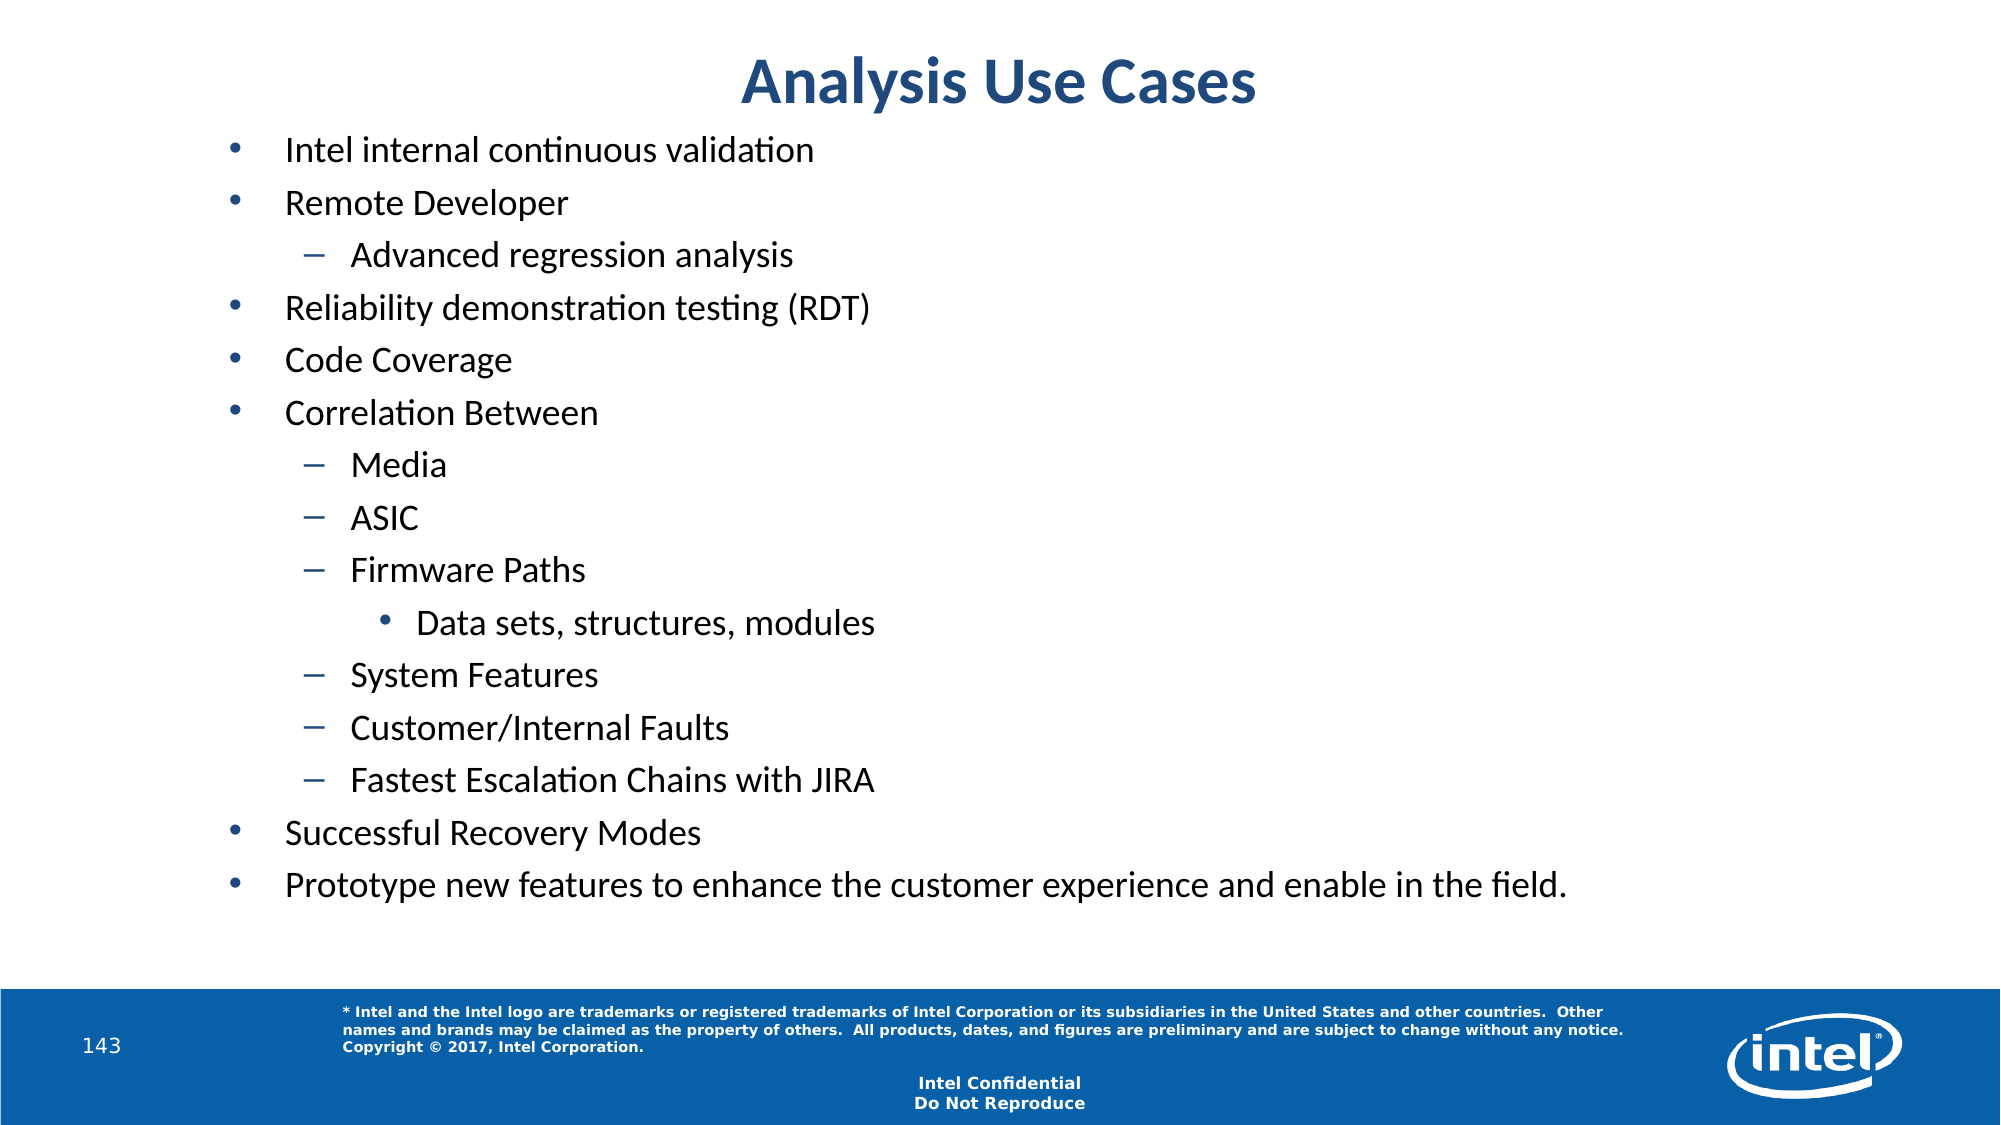

# Analysis Use Cases
Intel internal continuous validation
Remote Developer
Advanced regression analysis
Reliability demonstration testing (RDT)
Code Coverage
Correlation Between
Media
ASIC
Firmware Paths
Data sets, structures, modules
System Features
Customer/Internal Faults
Fastest Escalation Chains with JIRA
Successful Recovery Modes
Prototype new features to enhance the customer experience and enable in the field.